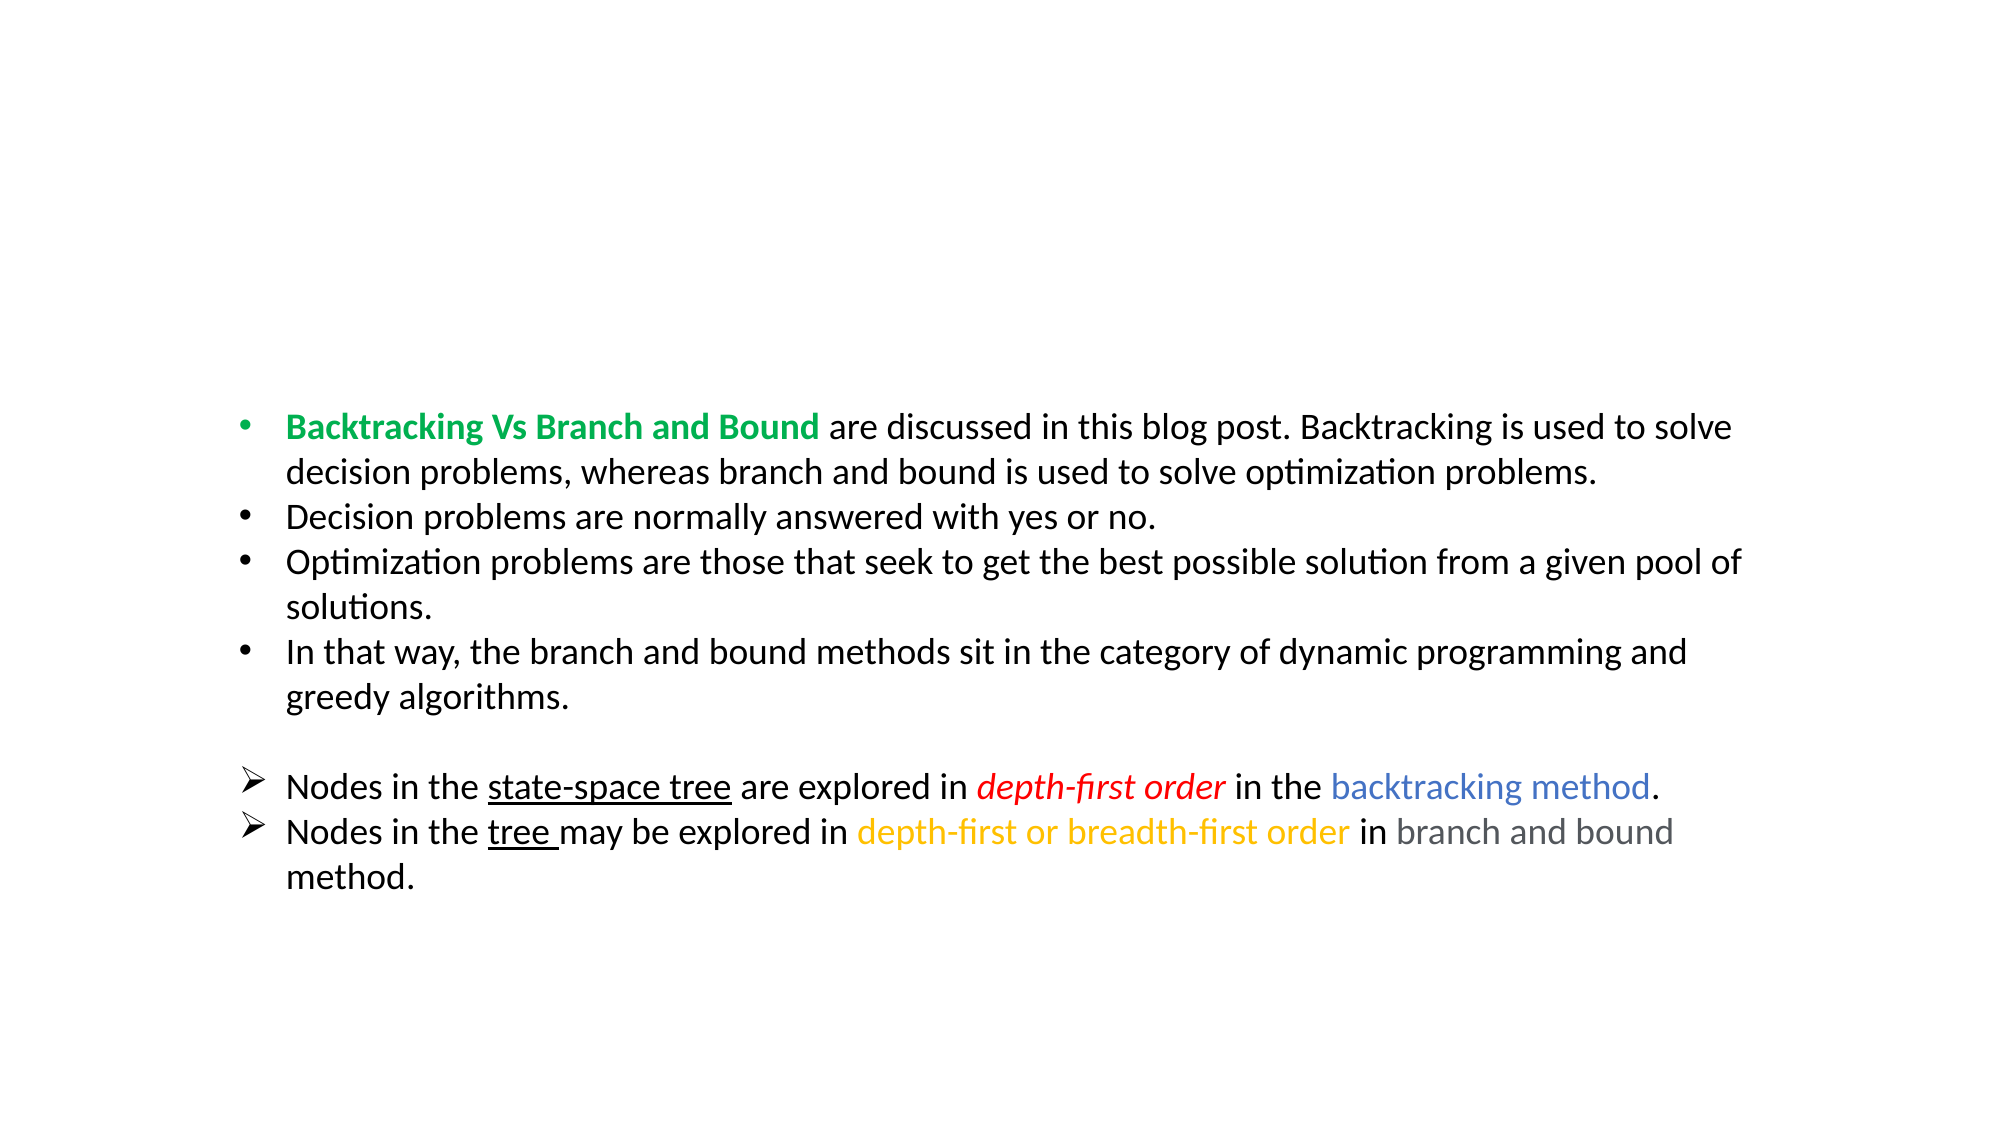

Backtracking Vs Branch and Bound are discussed in this blog post. Backtracking is used to solve decision problems, whereas branch and bound is used to solve optimization problems.
Decision problems are normally answered with yes or no.
Optimization problems are those that seek to get the best possible solution from a given pool of solutions.
In that way, the branch and bound methods sit in the category of dynamic programming and greedy algorithms.

Nodes in the state-space tree are explored in depth-first order in the backtracking method.
Nodes in the tree may be explored in depth-first or breadth-first order in branch and bound method.